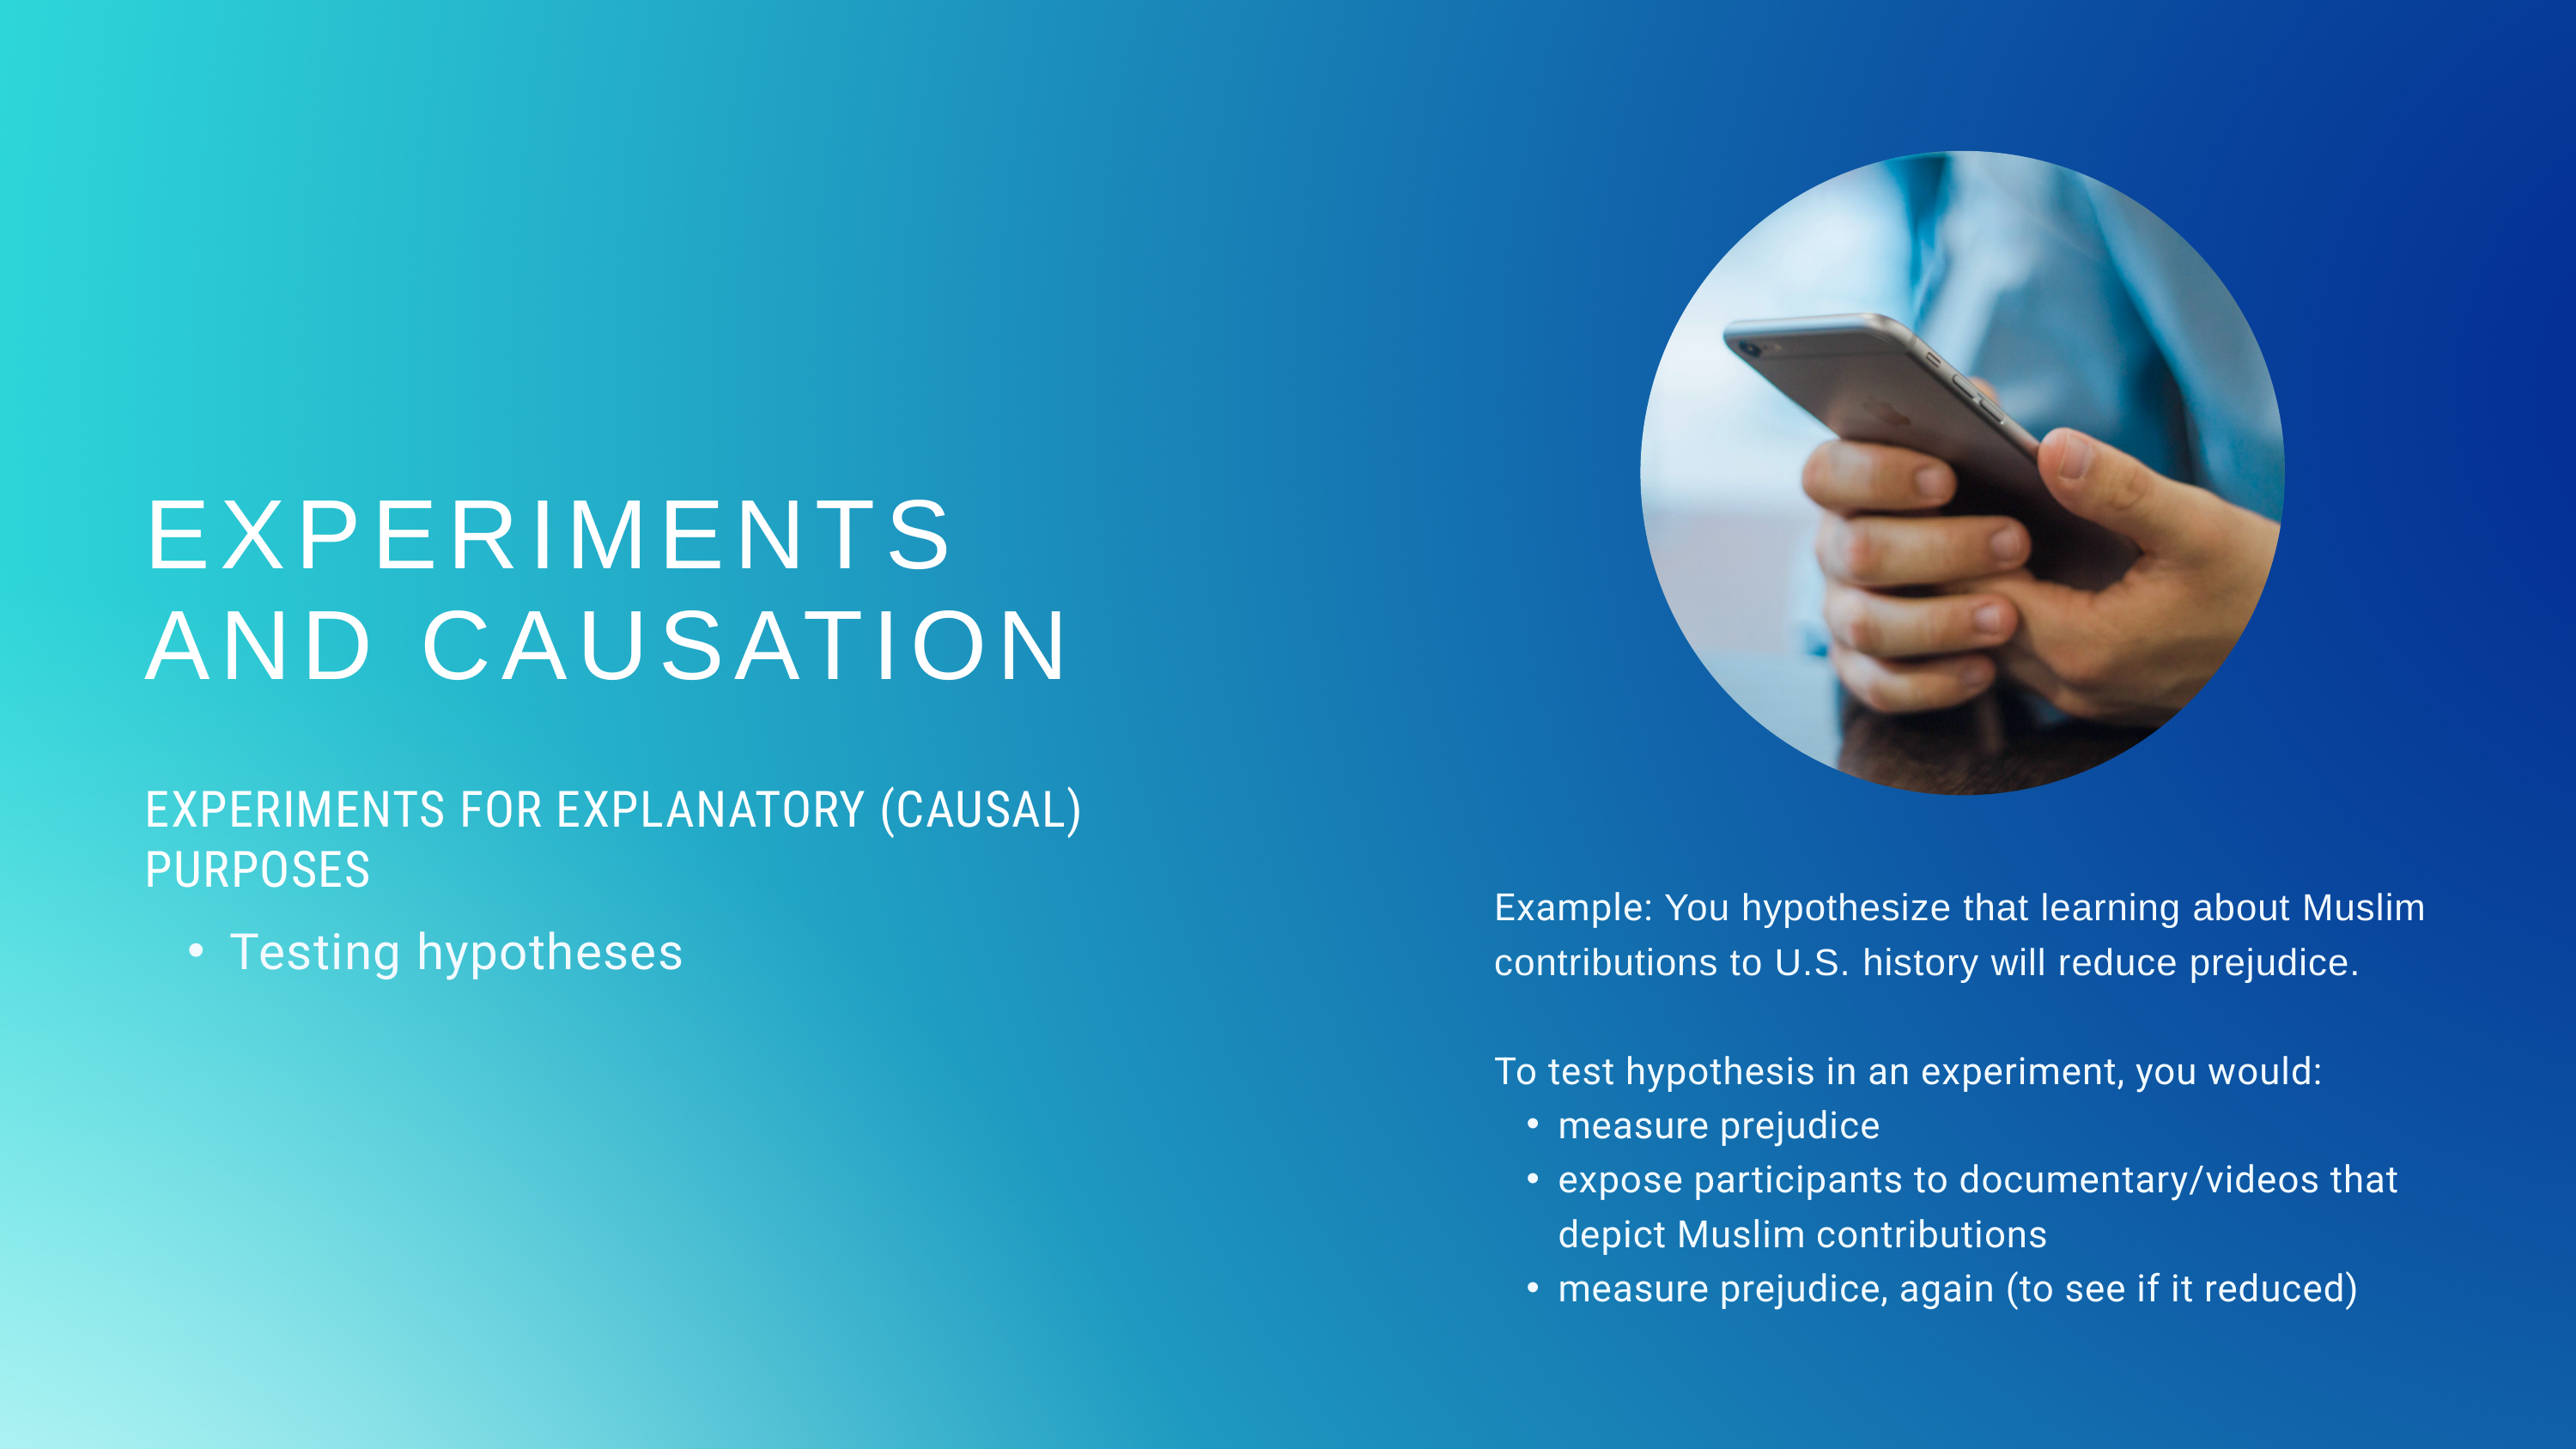

EXPERIMENTS AND CAUSATION
EXPERIMENTS FOR EXPLANATORY (CAUSAL) PURPOSES
Testing hypotheses
Example: You hypothesize that learning about Muslim contributions to U.S. history will reduce prejudice.

To test hypothesis in an experiment, you would:
measure prejudice
expose participants to documentary/videos that depict Muslim contributions
measure prejudice, again (to see if it reduced)